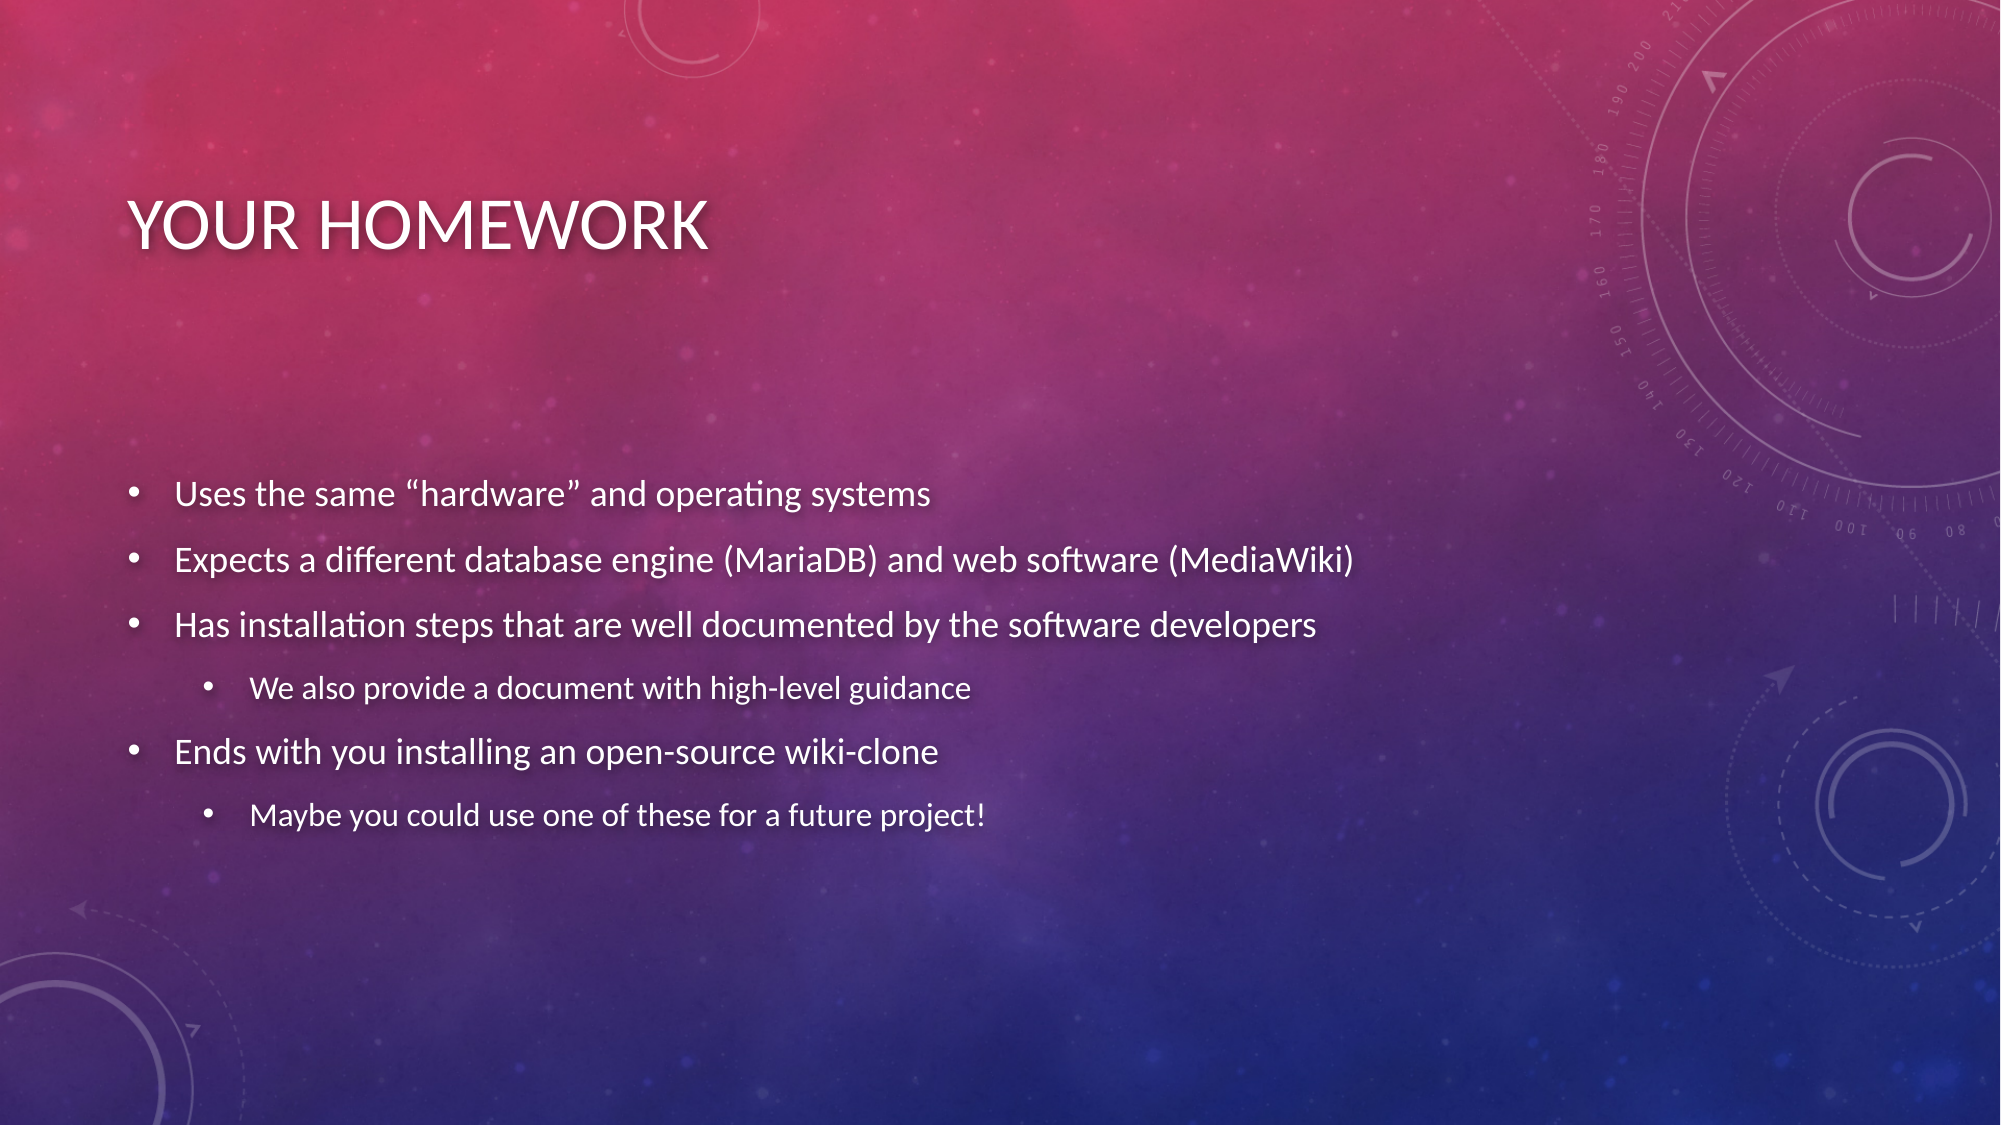

# YOUR HOMEWORK
Uses the same “hardware” and operating systems
Expects a different database engine (MariaDB) and web software (MediaWiki)
Has installation steps that are well documented by the software developers
We also provide a document with high-level guidance
Ends with you installing an open-source wiki-clone
Maybe you could use one of these for a future project!